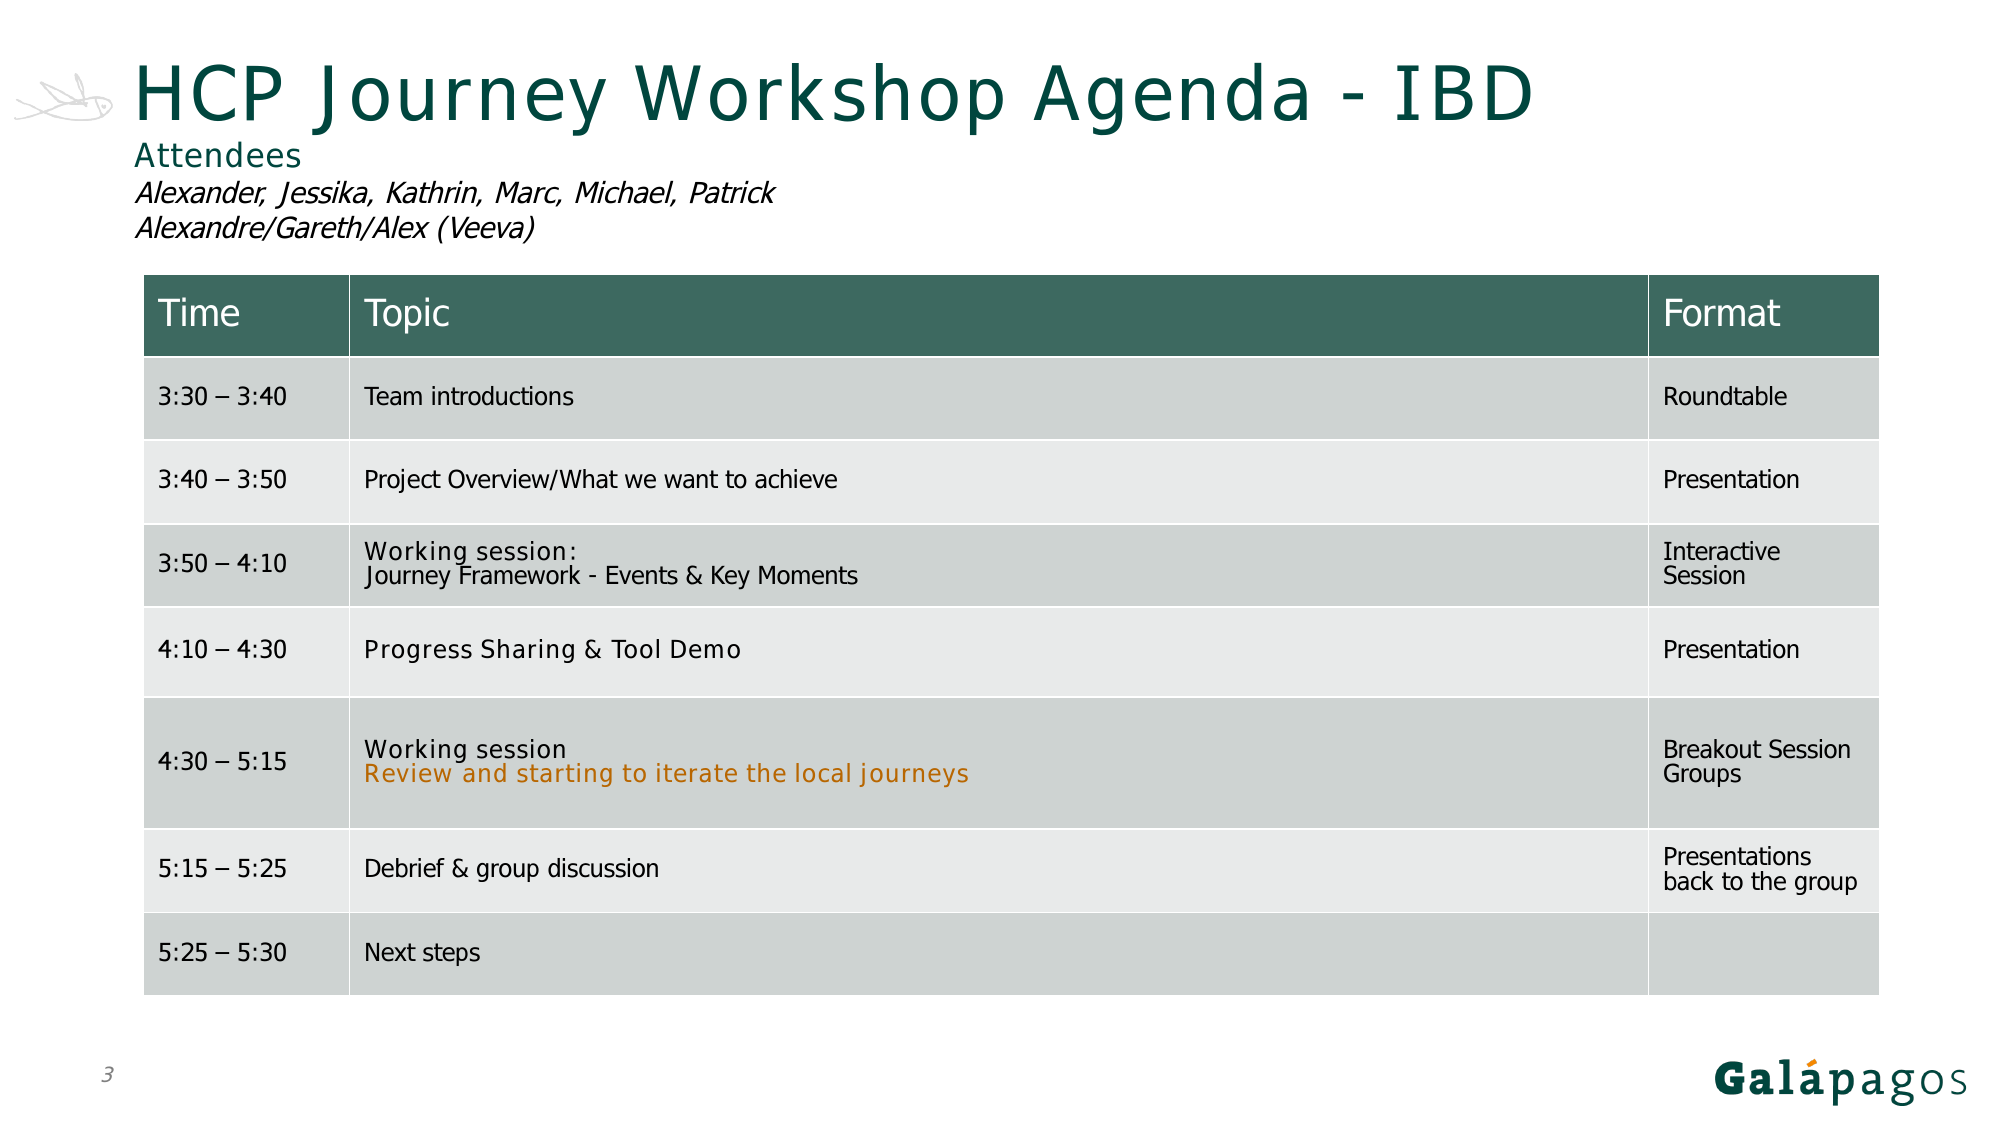

# HCP Journey Workshop Agenda - IBD
Attendees
Alexander, Jessika, Kathrin, Marc, Michael, Patrick
Alexandre/Gareth/Alex (Veeva)

| Time | Topic | Format |
| --- | --- | --- |
| 3:30 – 3:40 | Team introductions | Roundtable |
| 3:40 – 3:50 | Project Overview/What we want to achieve | Presentation |
| 3:50 – 4:10 | Working session: Journey Framework - Events & Key Moments | Interactive Session |
| 4:10 – 4:30 | Progress Sharing & Tool Demo | Presentation |
| 4:30 – 5:15 | Working session Review and starting to iterate the local journeys | Breakout Session Groups |
| 5:15 – 5:25 | Debrief & group discussion | Presentations back to the group |
| 5:25 – 5:30 | Next steps |  |